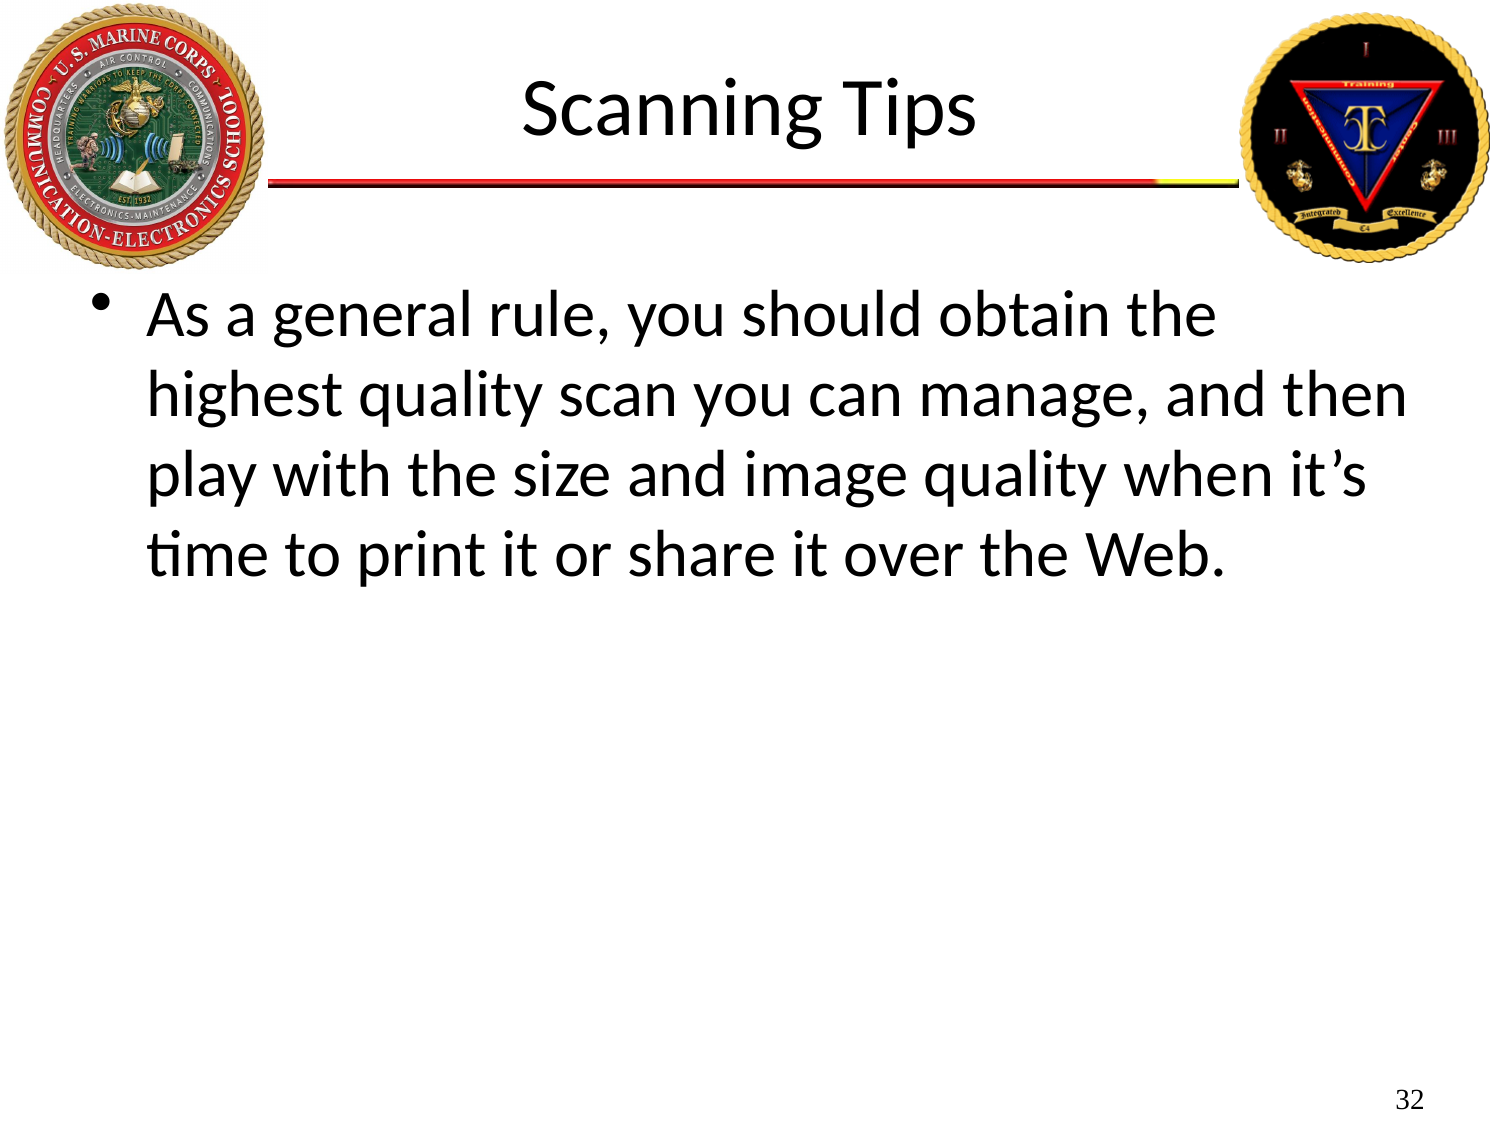

# Scanning Tips
As a general rule, you should obtain the highest quality scan you can manage, and then play with the size and image quality when it’s time to print it or share it over the Web.